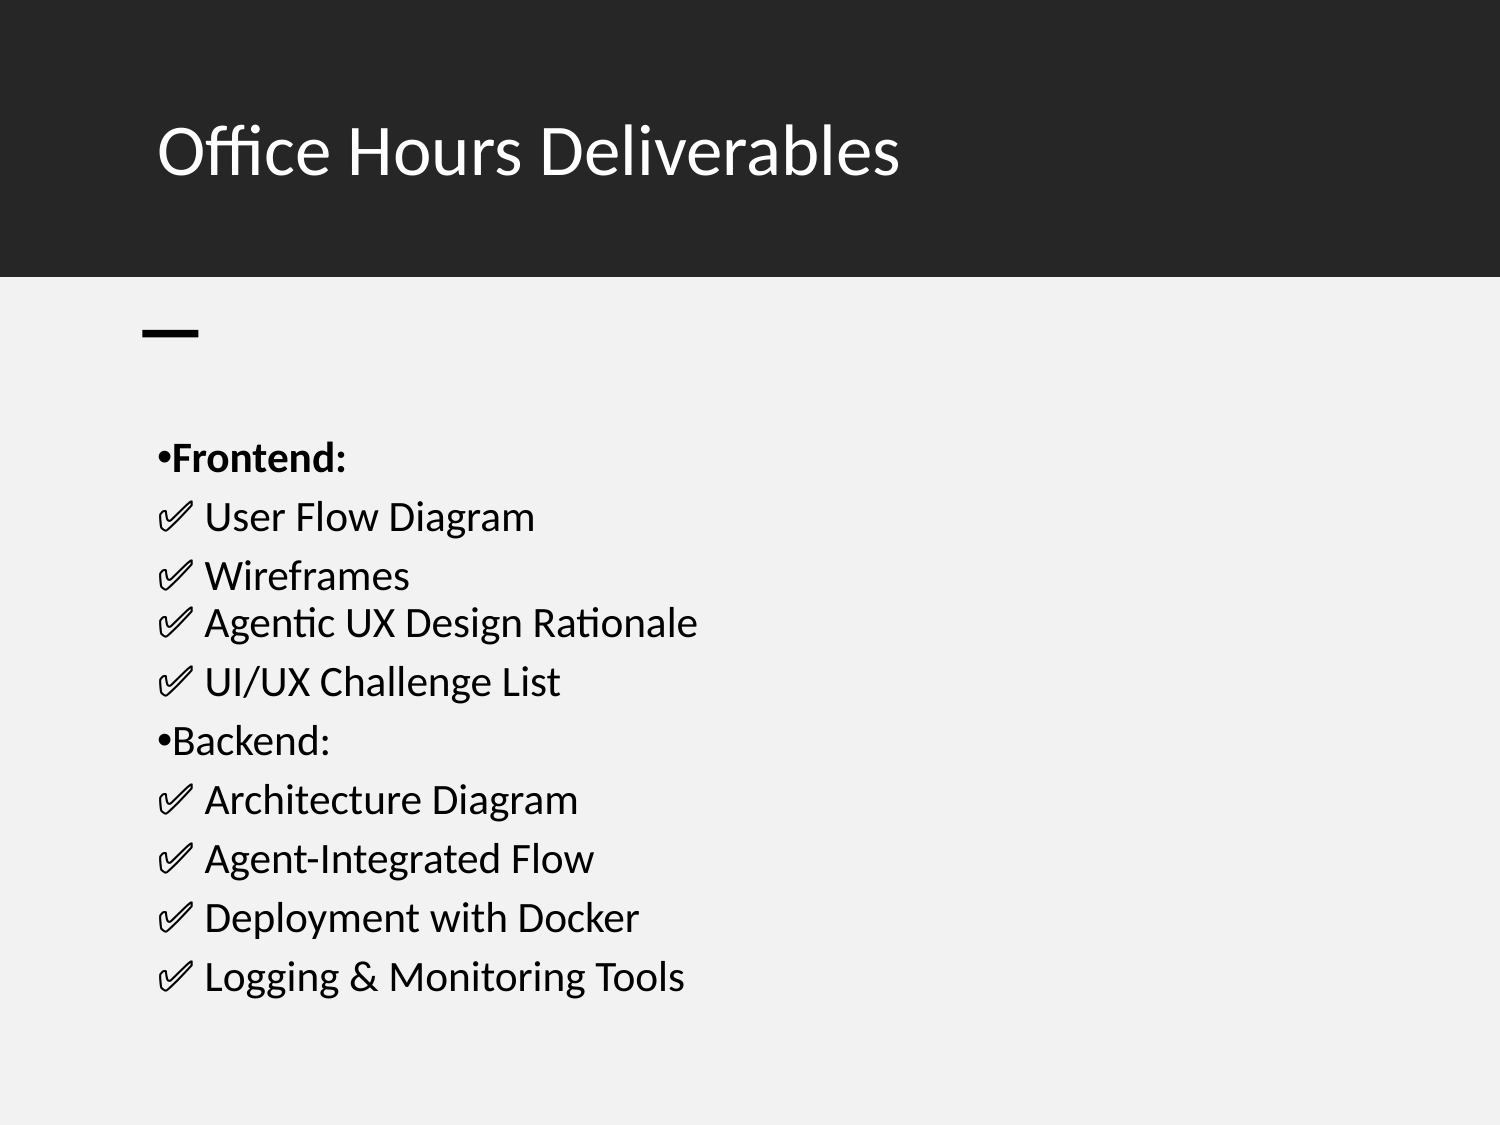

# Office Hours Deliverables

Frontend:
✅ User Flow Diagram
✅ Wireframes
✅ Agentic UX Design Rationale
✅ UI/UX Challenge List
Backend:
✅ Architecture Diagram
✅ Agent-Integrated Flow
✅ Deployment with Docker
✅ Logging & Monitoring Tools